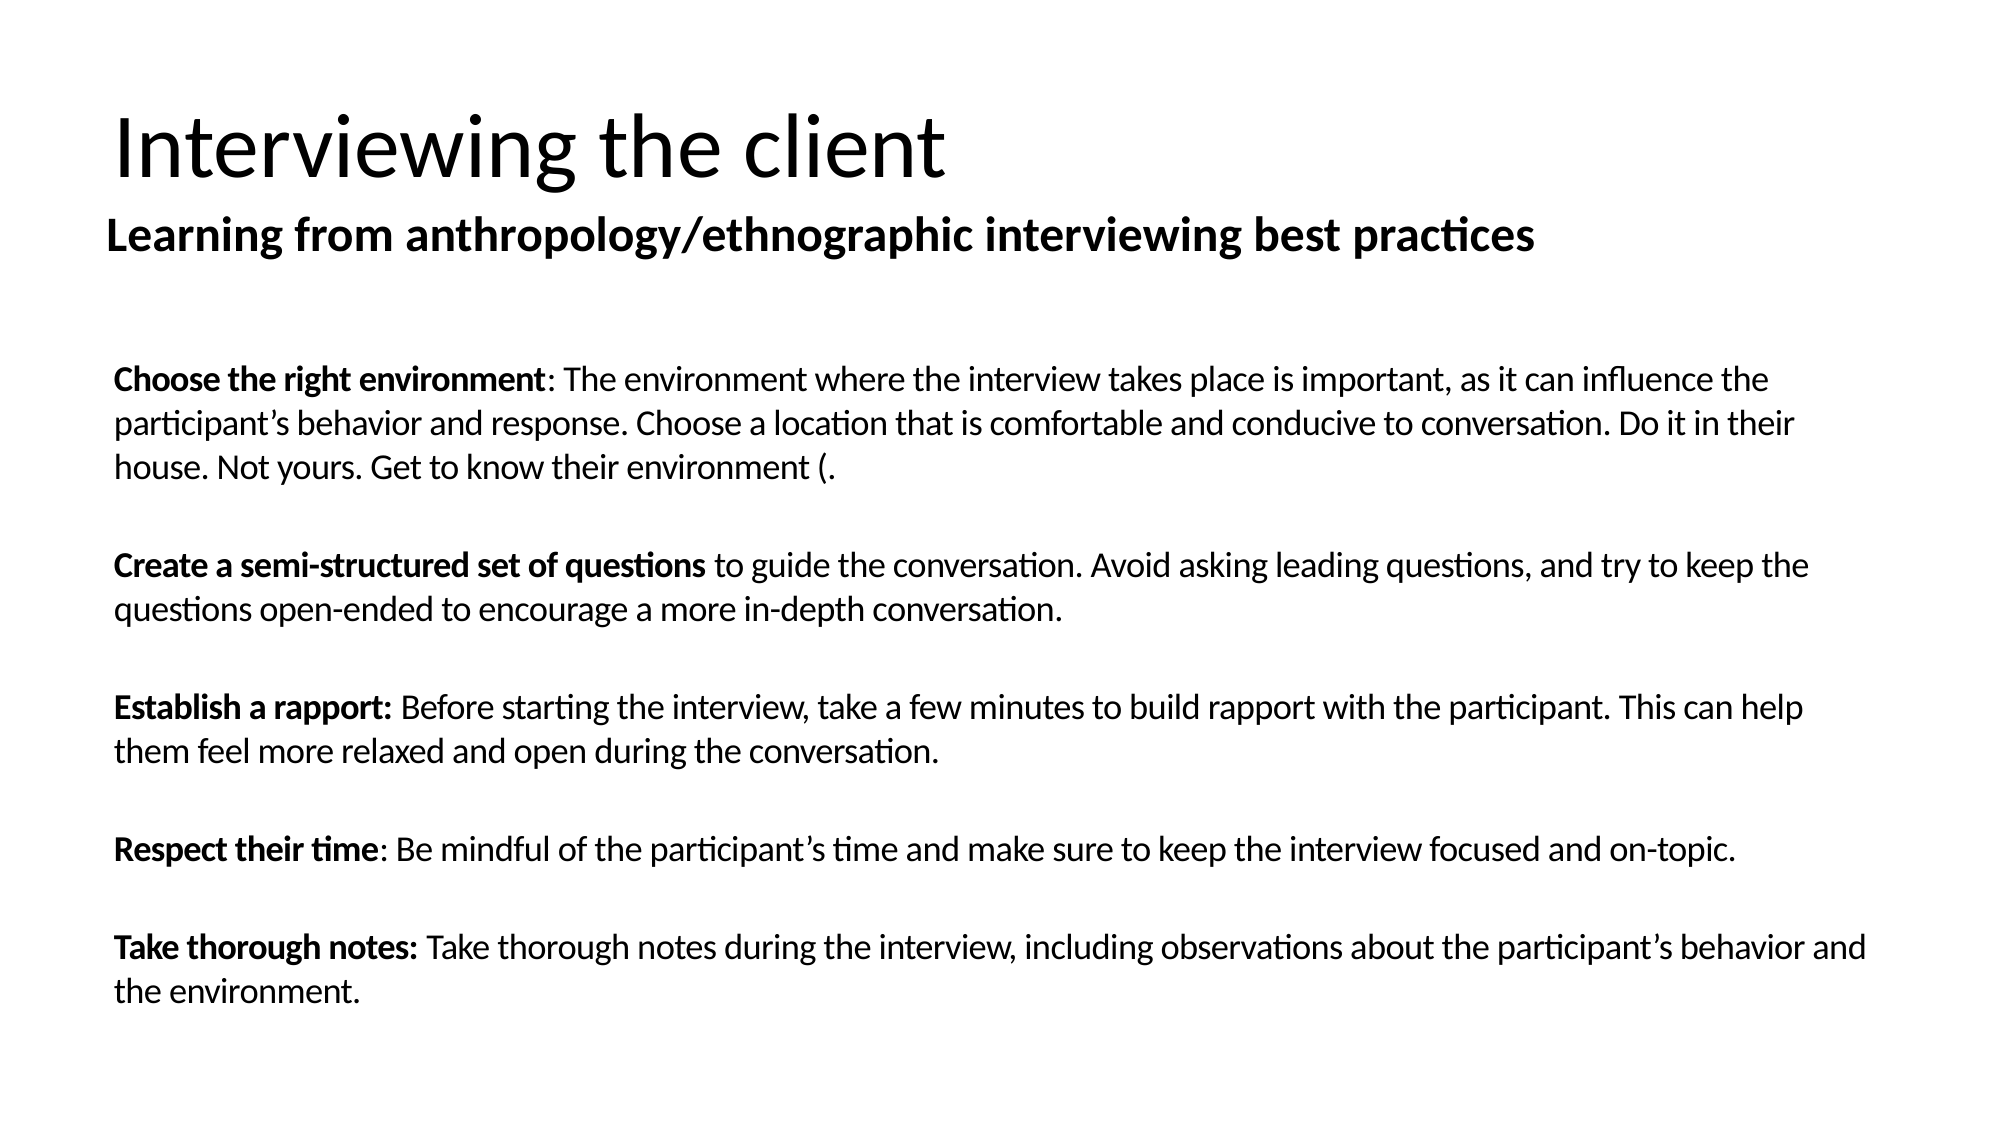

# Interviewing the client
Learning from anthropology/ethnographic interviewing best practices
Choose the right environment: The environment where the interview takes place is important, as it can influence the participant’s behavior and response. Choose a location that is comfortable and conducive to conversation. Do it in their house. Not yours. Get to know their environment (.

Create a semi-structured set of questions to guide the conversation. Avoid asking leading questions, and try to keep the questions open-ended to encourage a more in-depth conversation.

Establish a rapport: Before starting the interview, take a few minutes to build rapport with the participant. This can help them feel more relaxed and open during the conversation.

Respect their time: Be mindful of the participant’s time and make sure to keep the interview focused and on-topic.

Take thorough notes: Take thorough notes during the interview, including observations about the participant’s behavior and the environment.